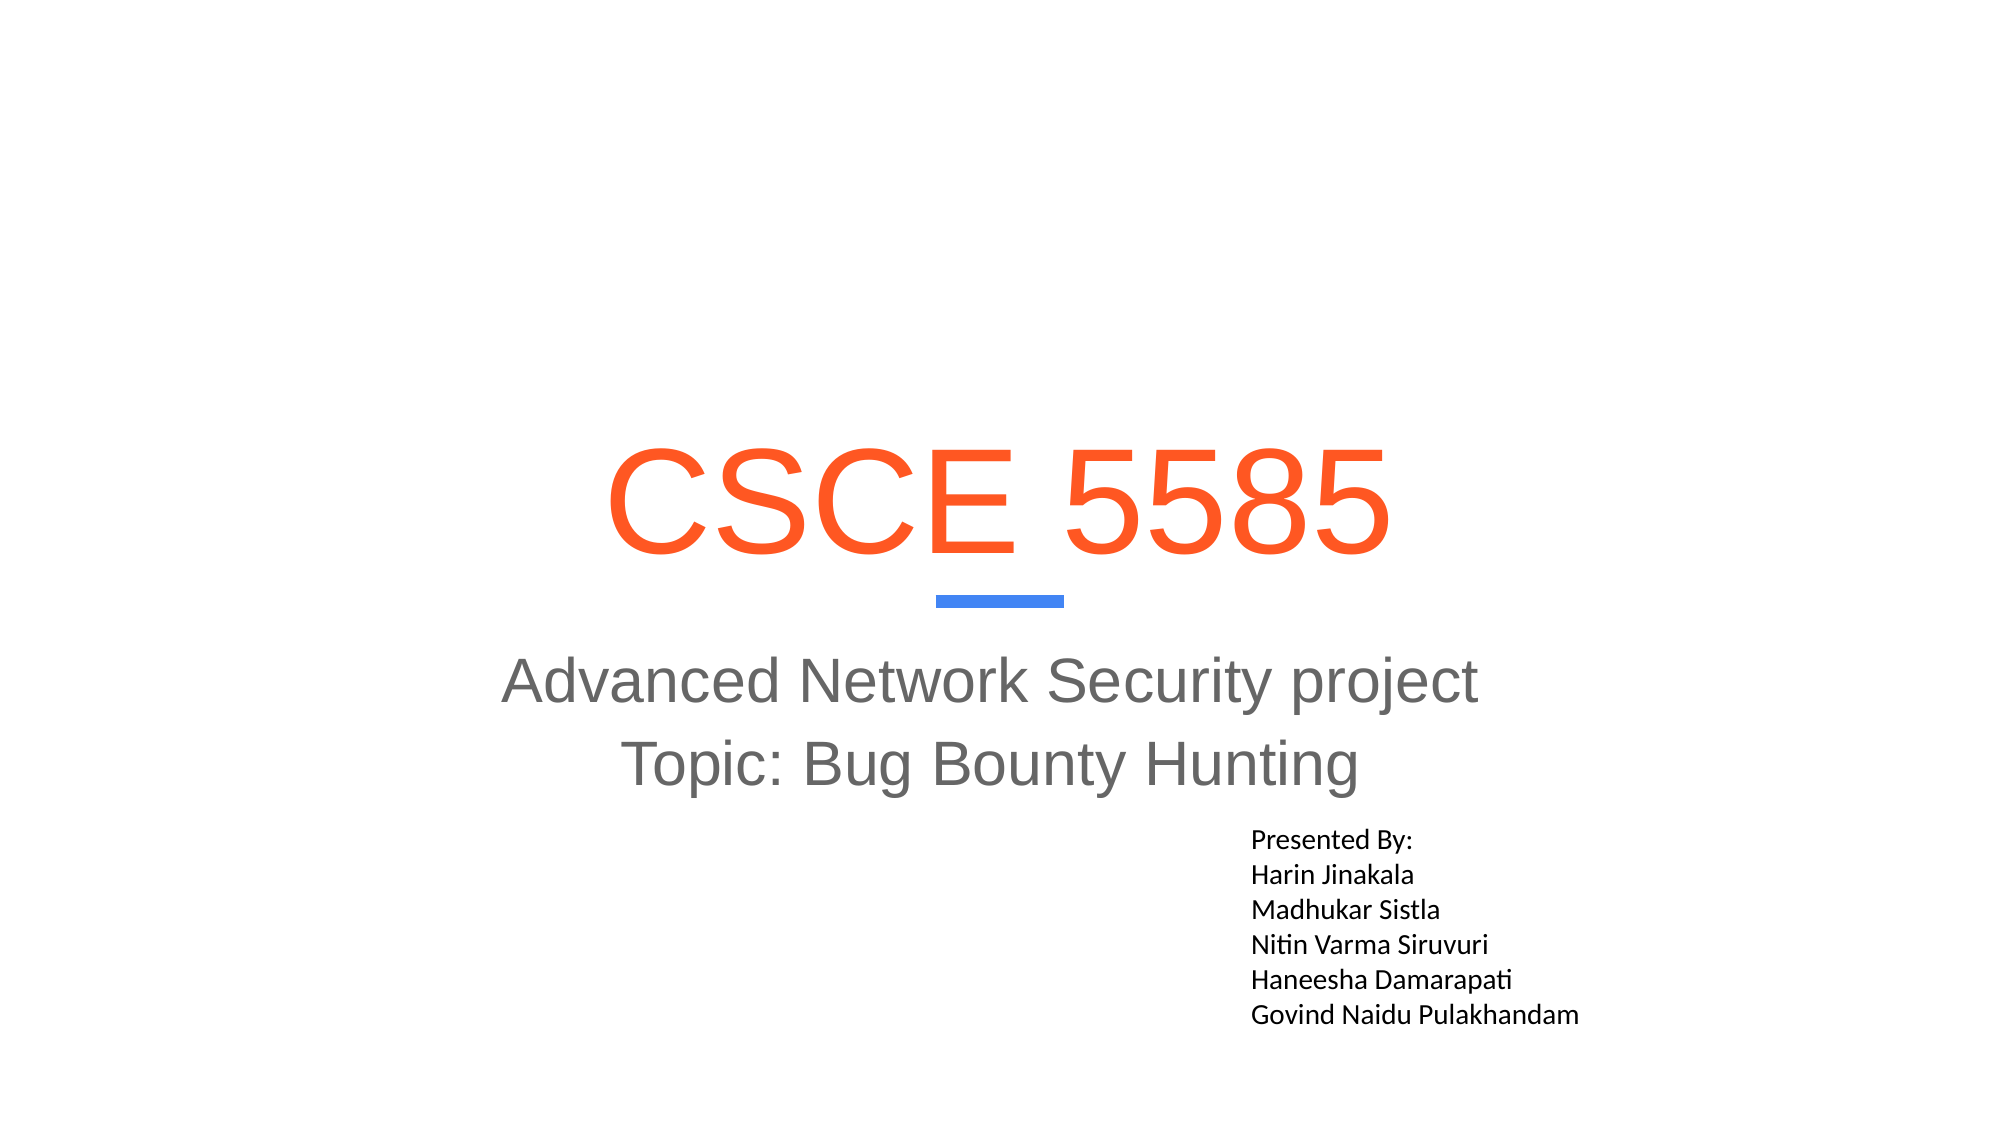

# CSCE 5585
Advanced Network Security project
Topic: Bug Bounty Hunting
Presented By:
Harin Jinakala
Madhukar Sistla
Nitin Varma Siruvuri
Haneesha Damarapati
Govind Naidu Pulakhandam